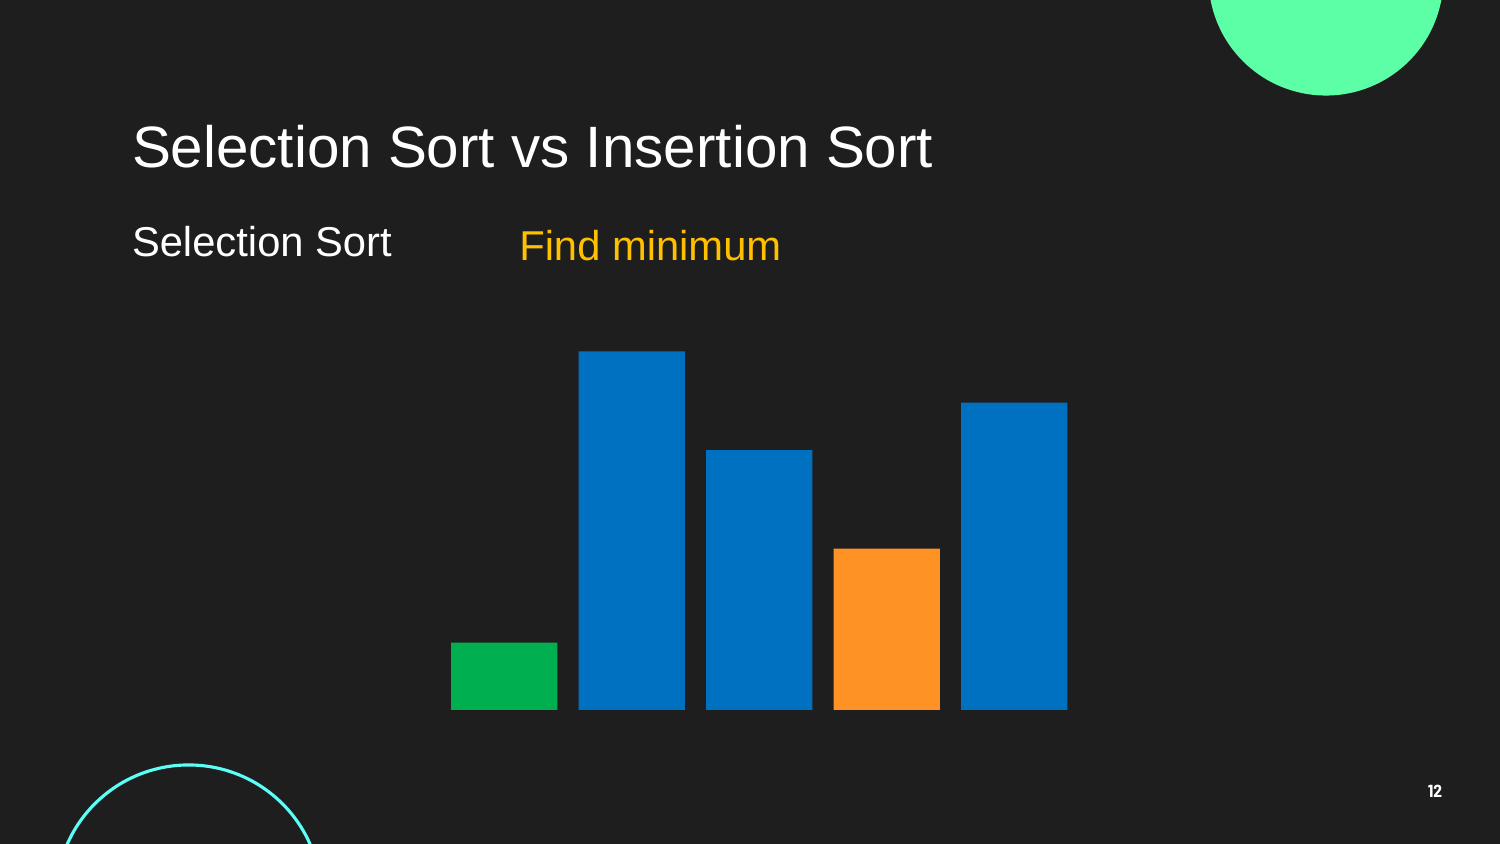

# Selection Sort vs Insertion Sort
Selection Sort
Find minimum

12